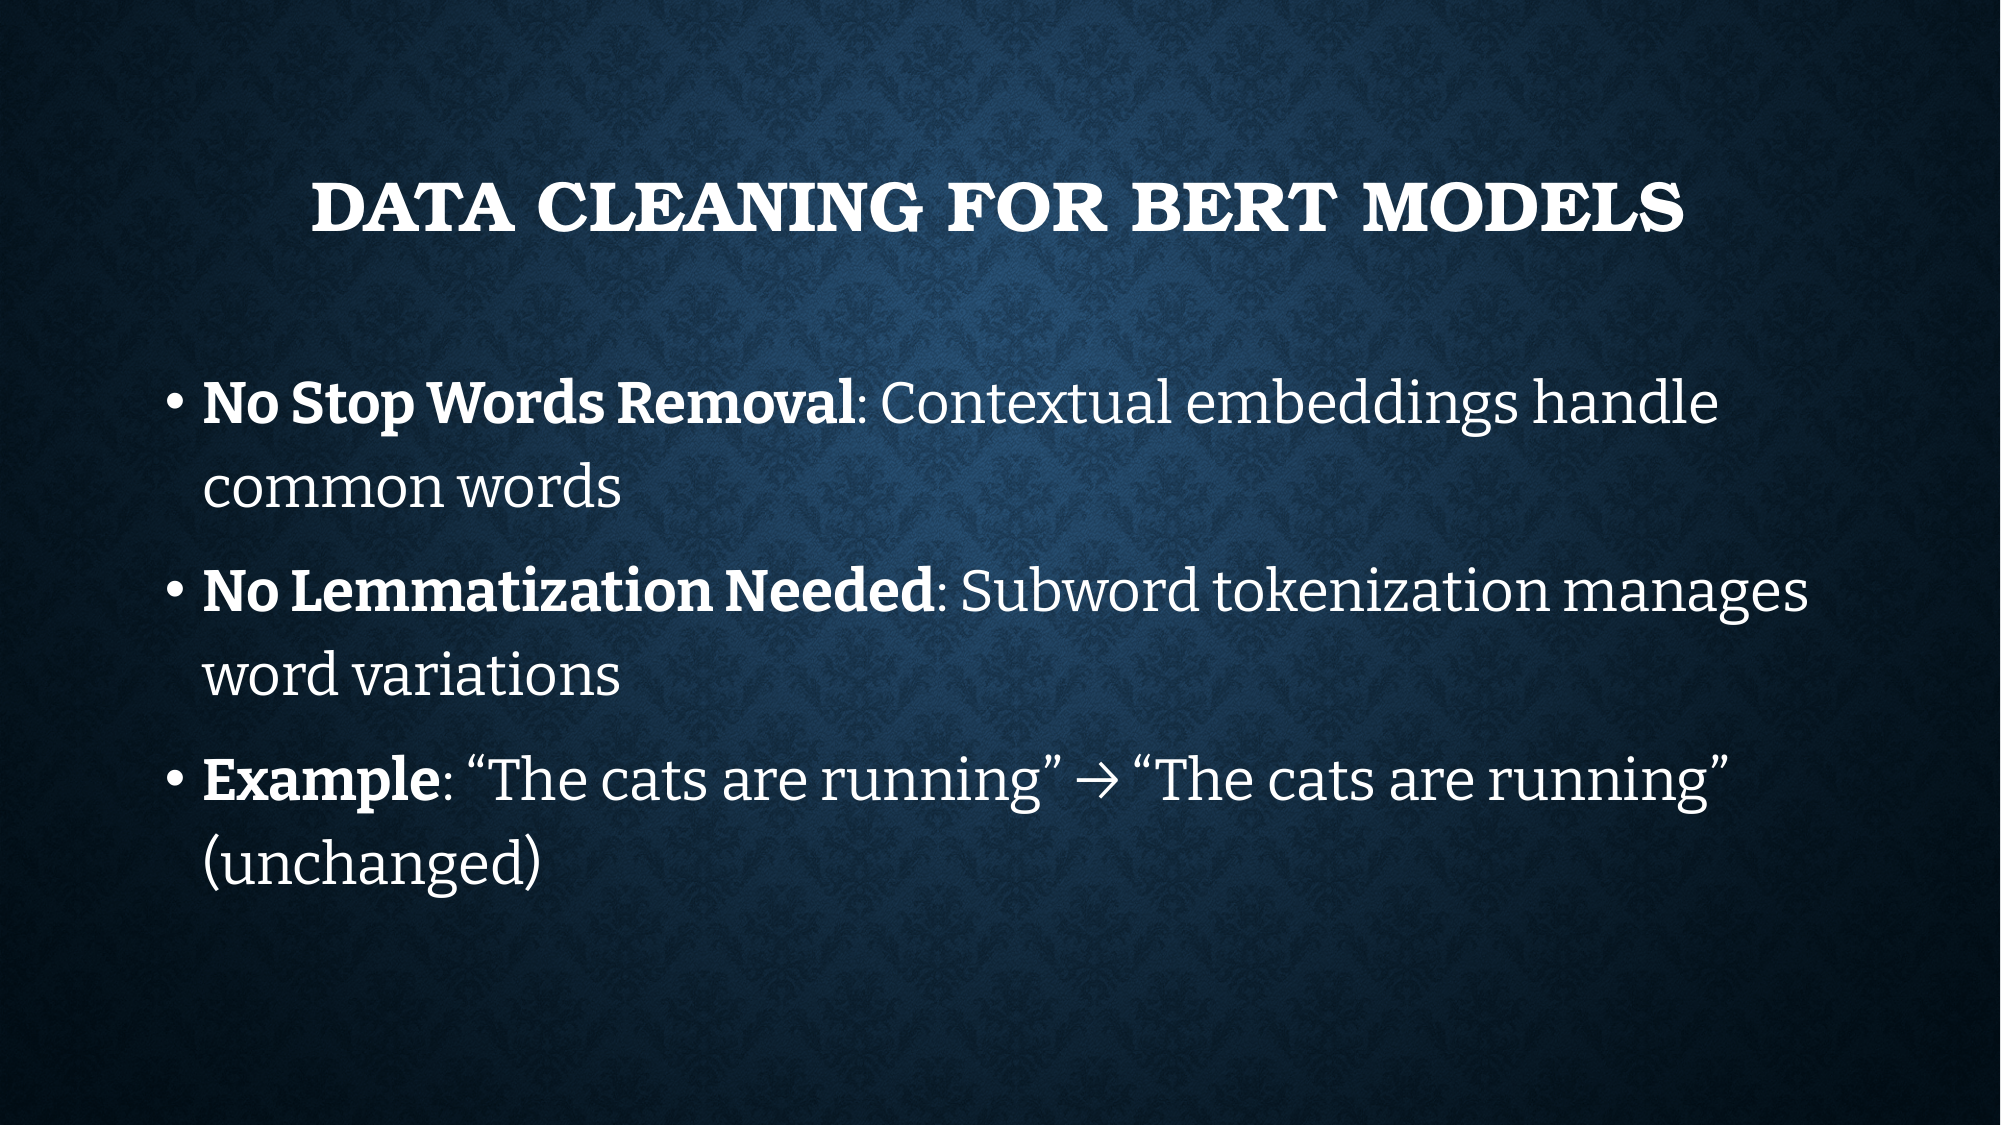

# Data Cleaning for BERT Models
No Stop Words Removal: Contextual embeddings handle common words
No Lemmatization Needed: Subword tokenization manages word variations
Example: “The cats are running” → “The cats are running” (unchanged)